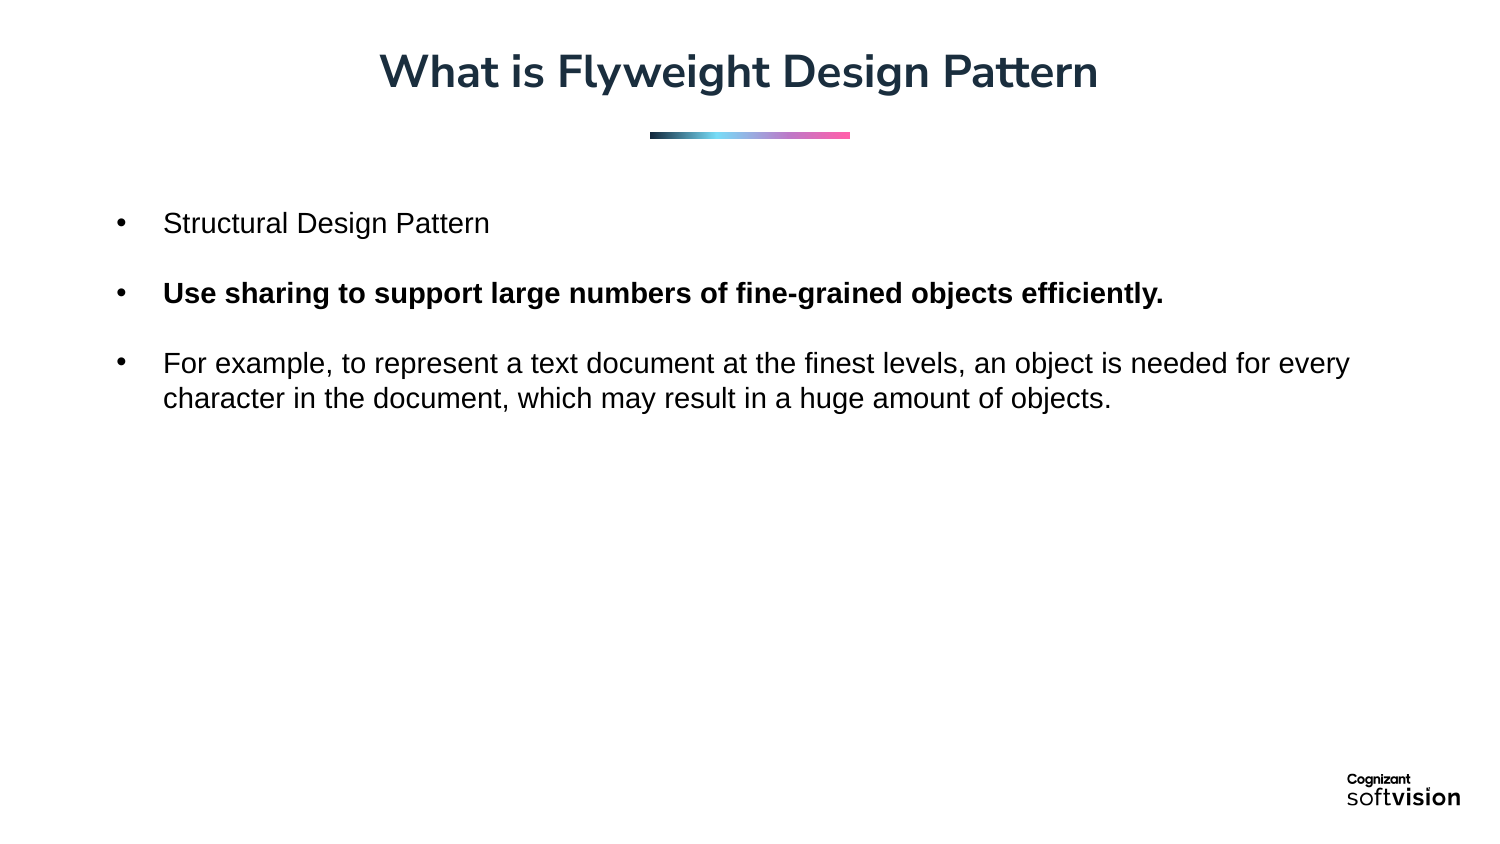

What is Flyweight Design Pattern
Structural Design Pattern

Use sharing to support large numbers of fine-grained objects efficiently.

For example, to represent a text document at the finest levels, an object is needed for every character in the document, which may result in a huge amount of objects.